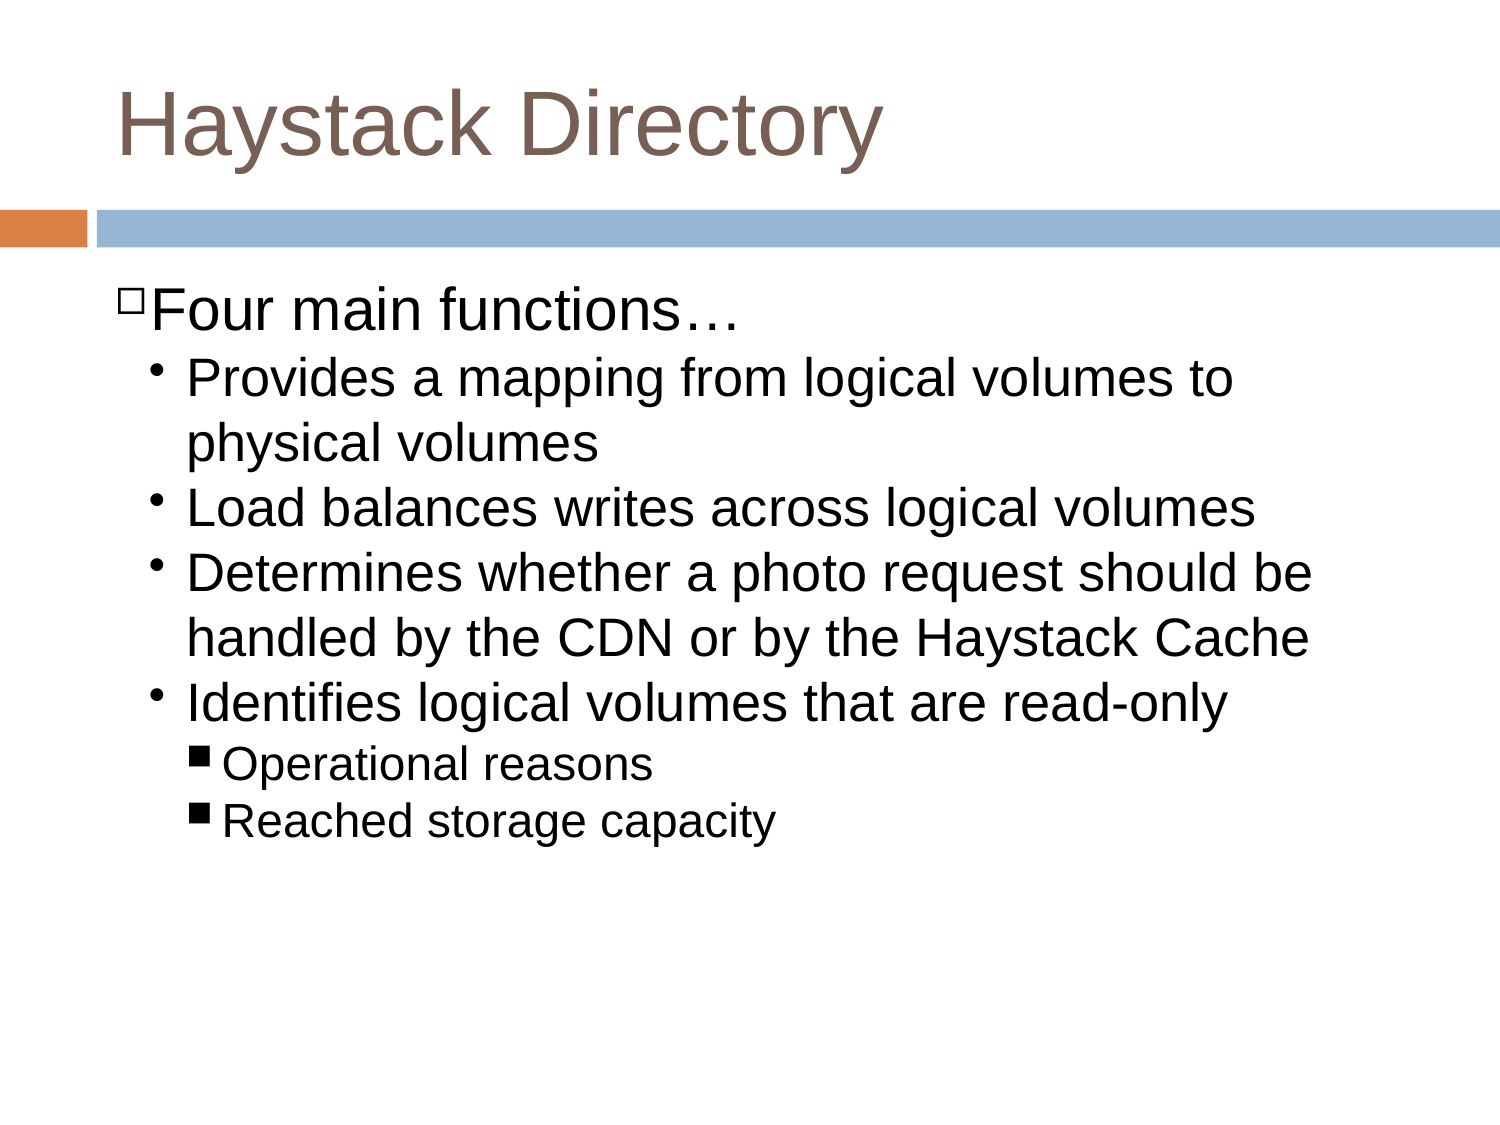

Haystack Directory
Four main functions…
Provides a mapping from logical volumes to physical volumes
Load balances writes across logical volumes
Determines whether a photo request should be handled by the CDN or by the Haystack Cache
Identifies logical volumes that are read-only
Operational reasons
Reached storage capacity